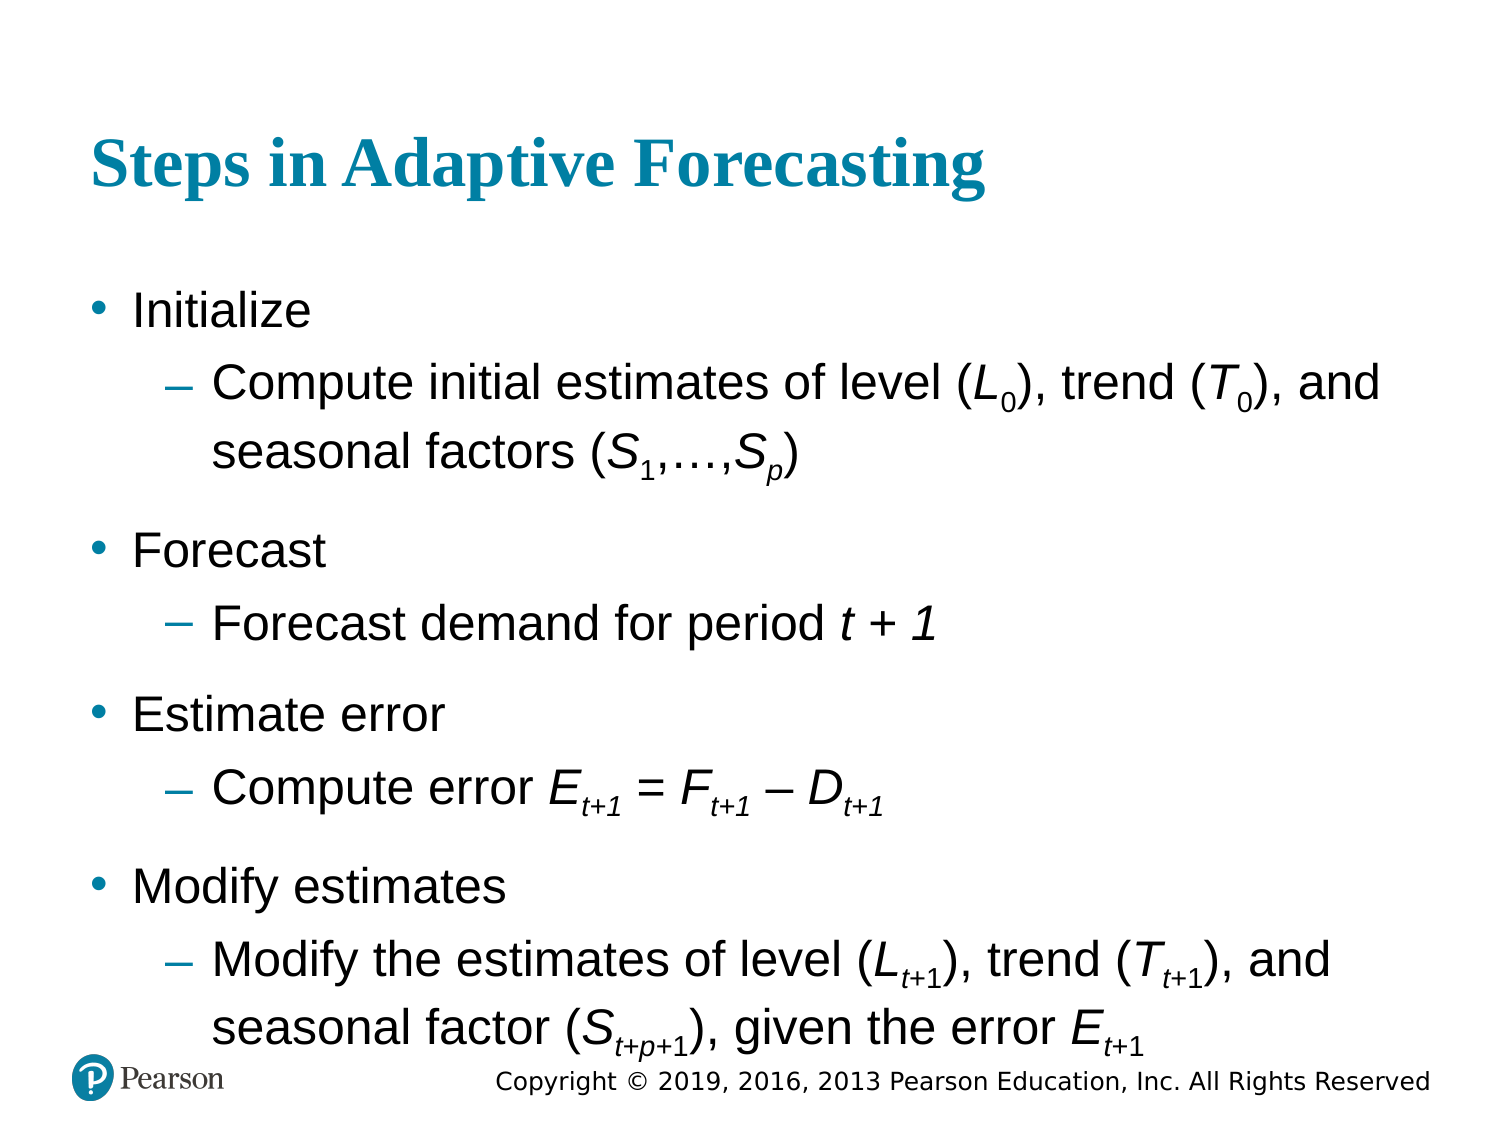

# Steps in Adaptive Forecasting
Initialize
Compute initial estimates of level (L0), trend (T0), and seasonal factors (S1,…,Sp)
Forecast
Forecast demand for period t + 1
Estimate error
Compute error Et+1 = Ft+1 – Dt+1
Modify estimates
Modify the estimates of level (Lt+1), trend (Tt+1), and seasonal factor (St+p+1), given the error Et+1